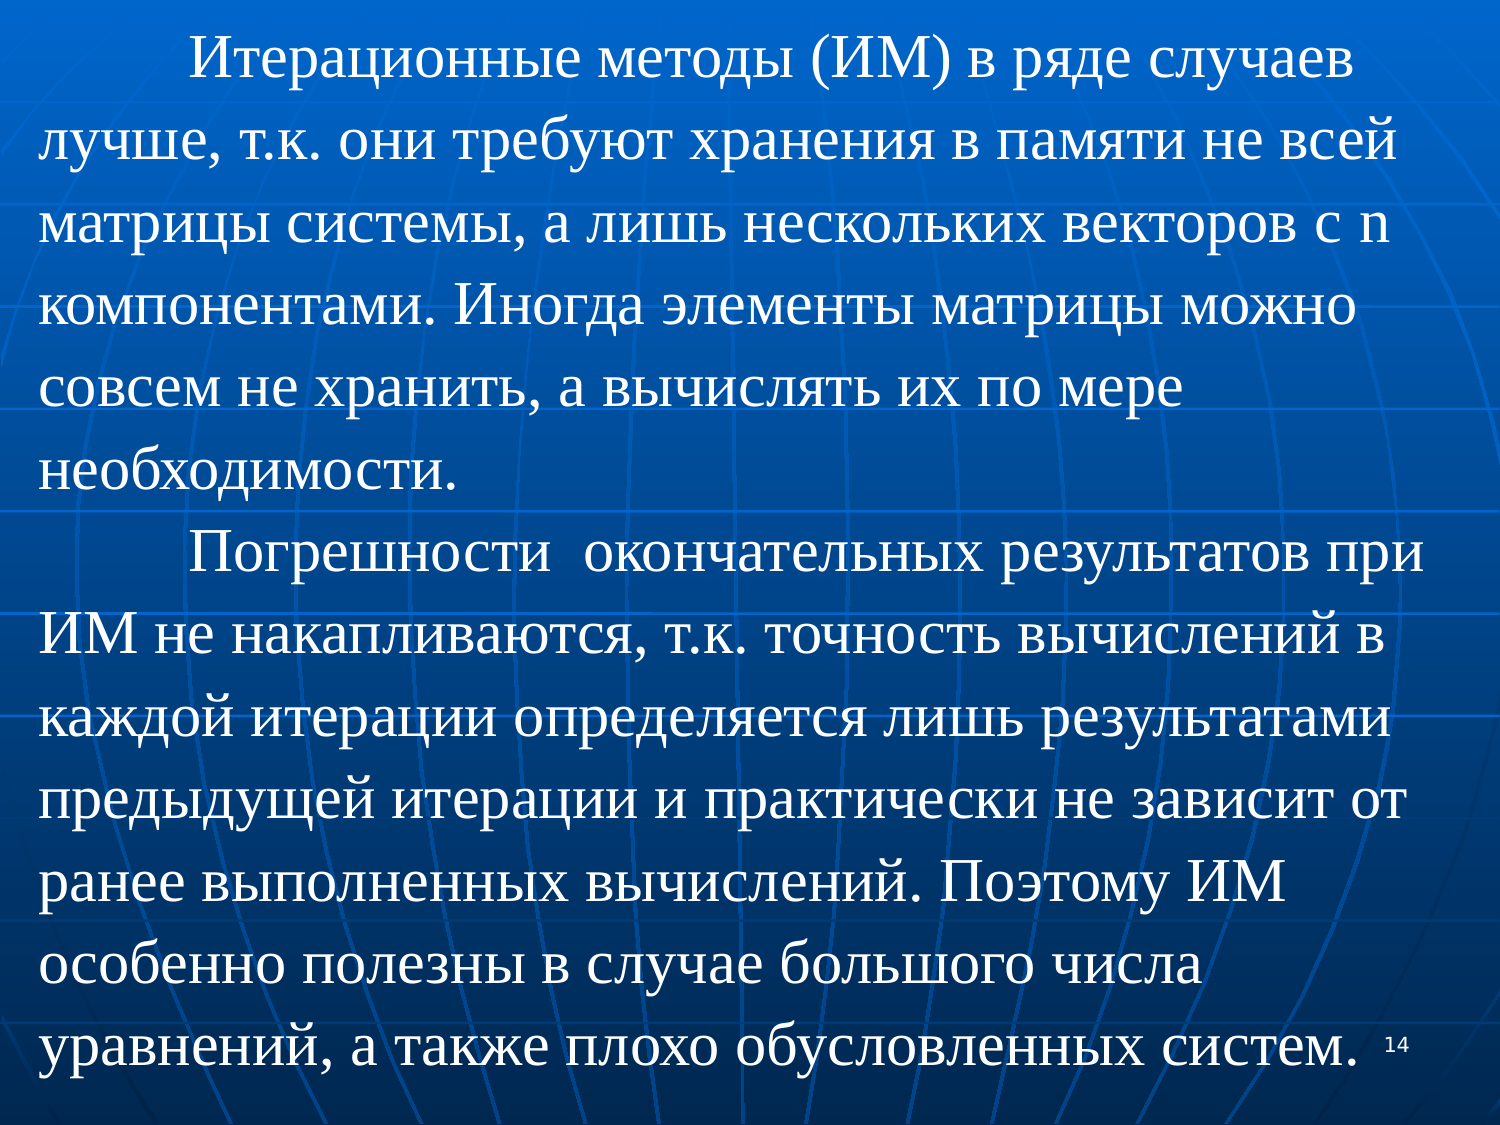

Итерационные методы (ИМ) в ряде случаев лучше, т.к. они требуют хранения в памяти не всей матрицы системы, а лишь нескольких векторов с n компонентами. Иногда элементы матрицы можно совсем не хранить, а вычислять их по мере необходимости.
	Погрешности  окончательных результатов при ИМ не накапливаются, т.к. точность вычислений в каждой итерации определяется лишь результатами предыдущей итерации и практически не зависит от ранее выполненных вычислений. Поэтому ИМ особенно полезны в случае большого числа уравнений, а также плохо обусловленных систем.
14